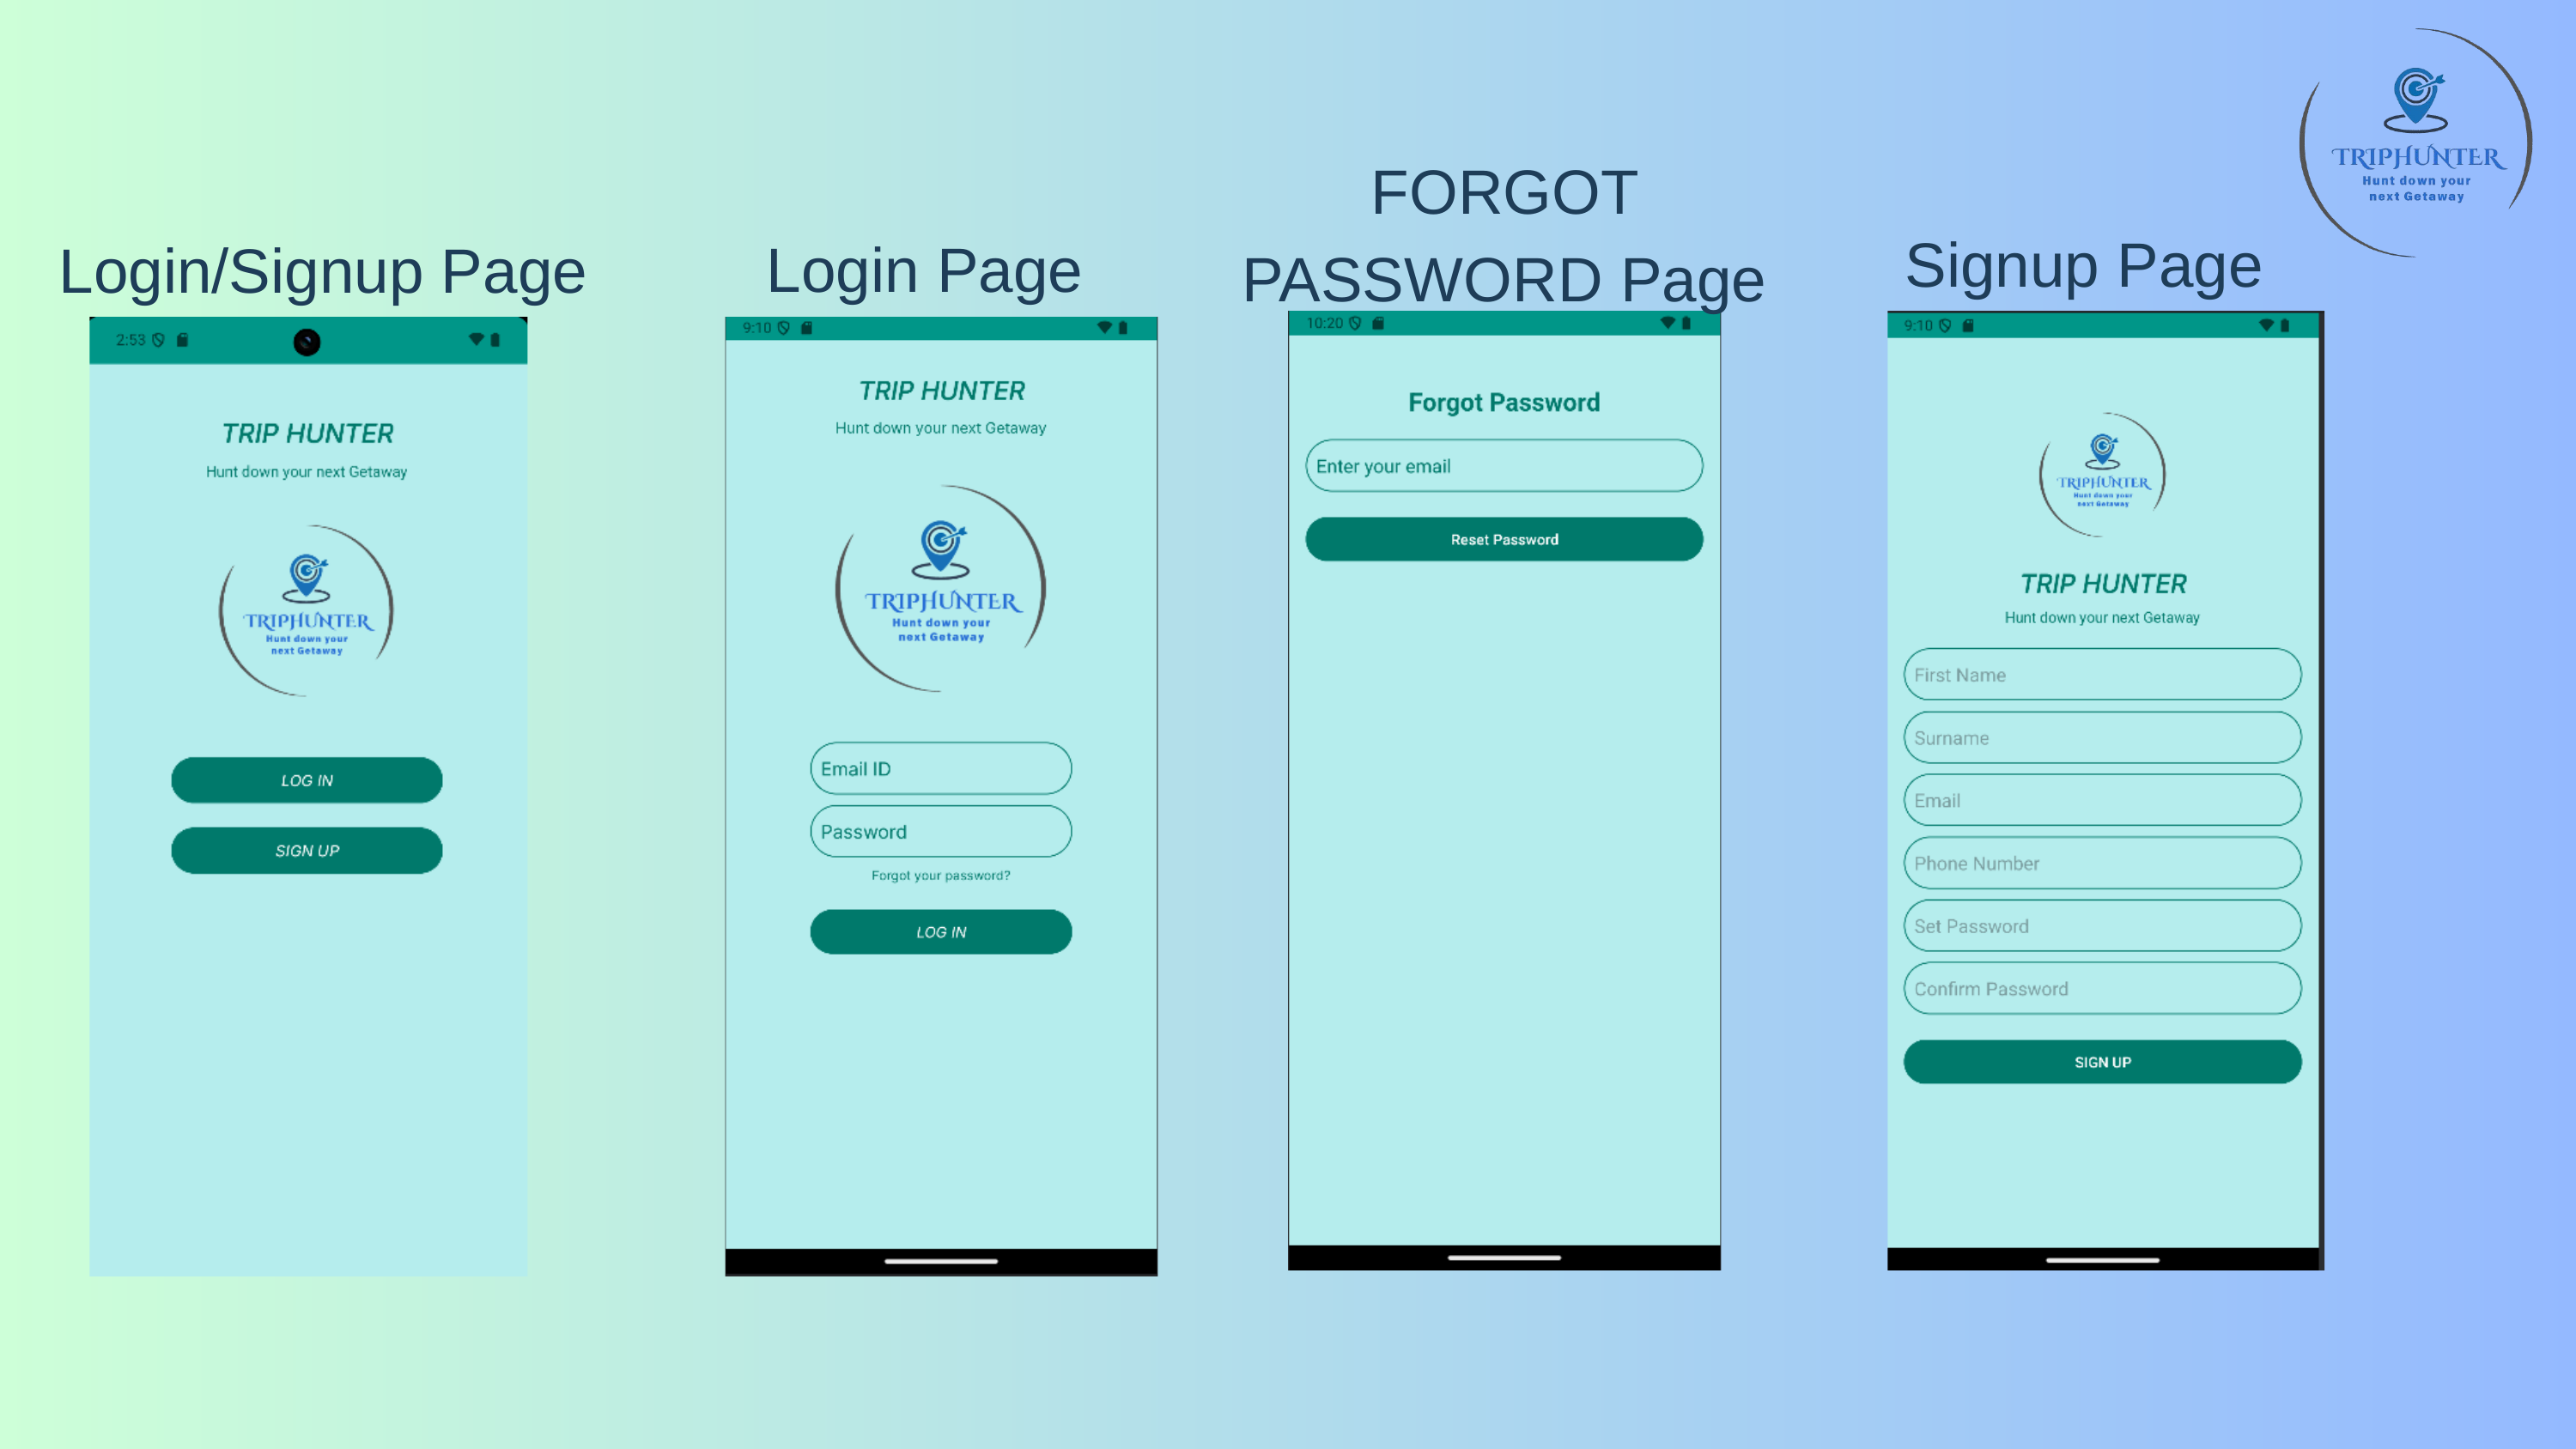

FORGOT PASSWORD Page

Signup Page

Login Page

Login/Signup Page